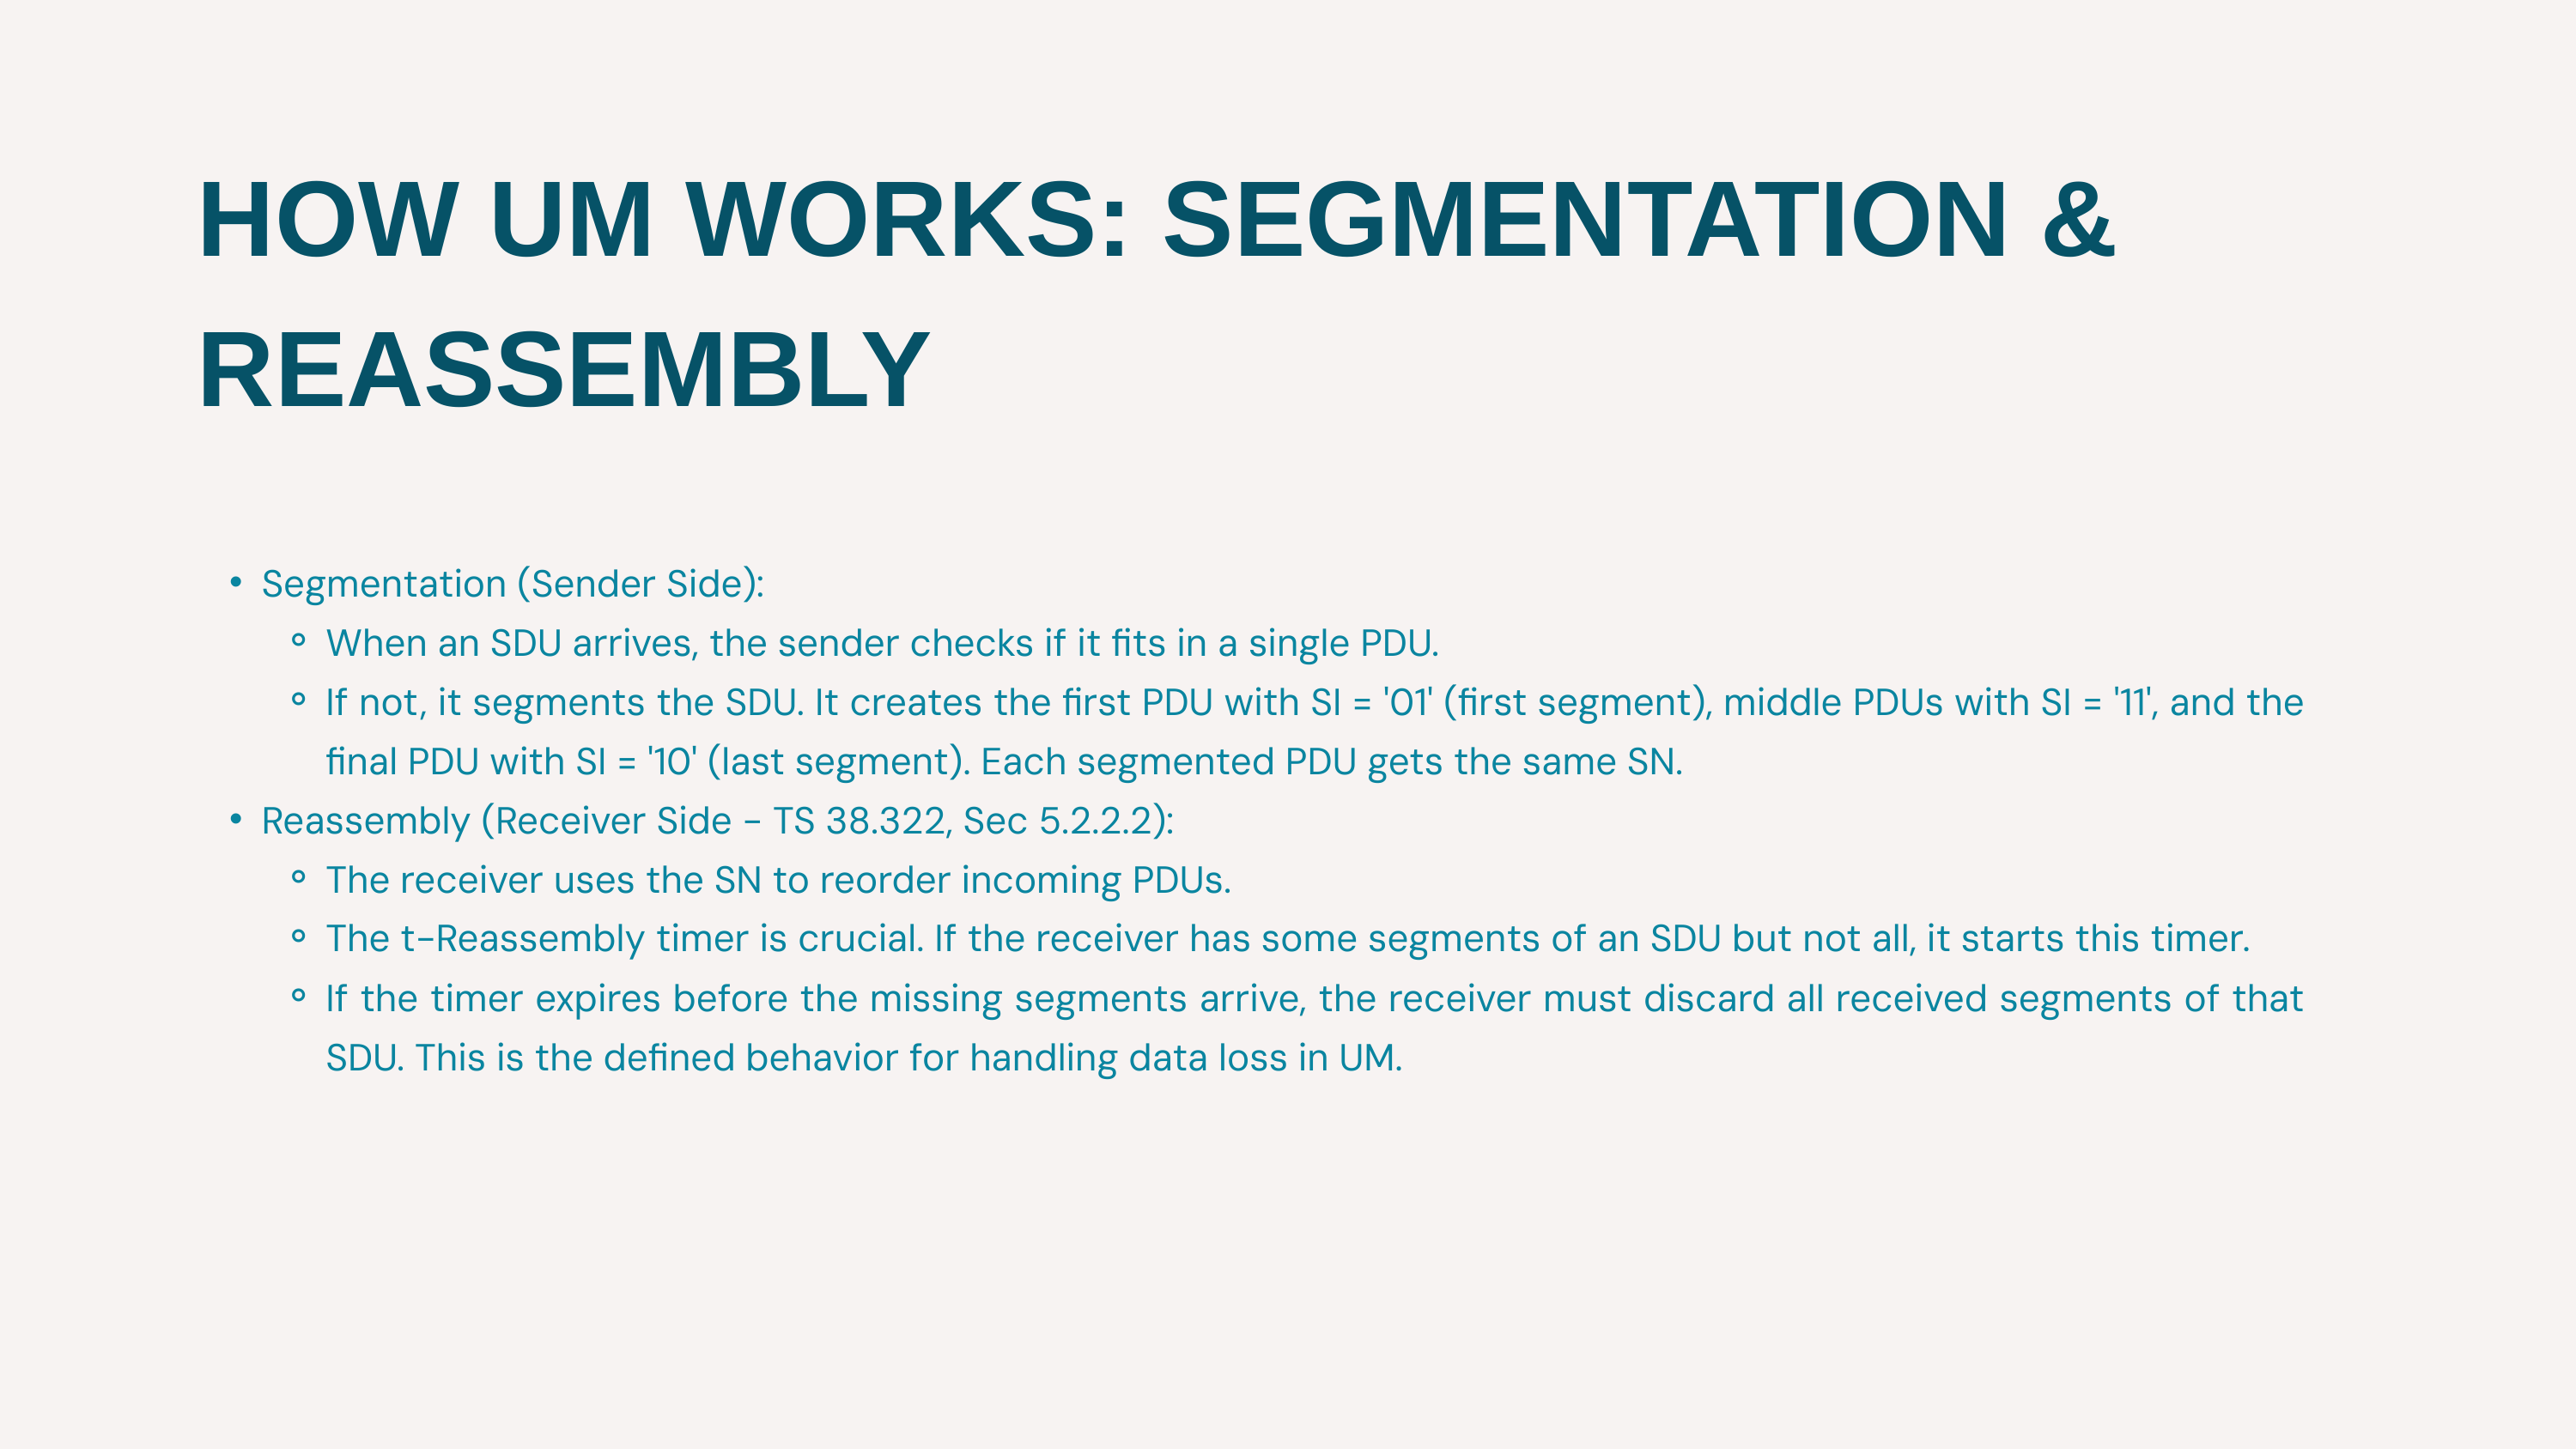

HOW UM WORKS: SEGMENTATION & REASSEMBLY
Segmentation (Sender Side):
When an SDU arrives, the sender checks if it fits in a single PDU.
If not, it segments the SDU. It creates the first PDU with SI = '01' (first segment), middle PDUs with SI = '11', and the final PDU with SI = '10' (last segment). Each segmented PDU gets the same SN.
Reassembly (Receiver Side - TS 38.322, Sec 5.2.2.2):
The receiver uses the SN to reorder incoming PDUs.
The t-Reassembly timer is crucial. If the receiver has some segments of an SDU but not all, it starts this timer.
If the timer expires before the missing segments arrive, the receiver must discard all received segments of that SDU. This is the defined behavior for handling data loss in UM.